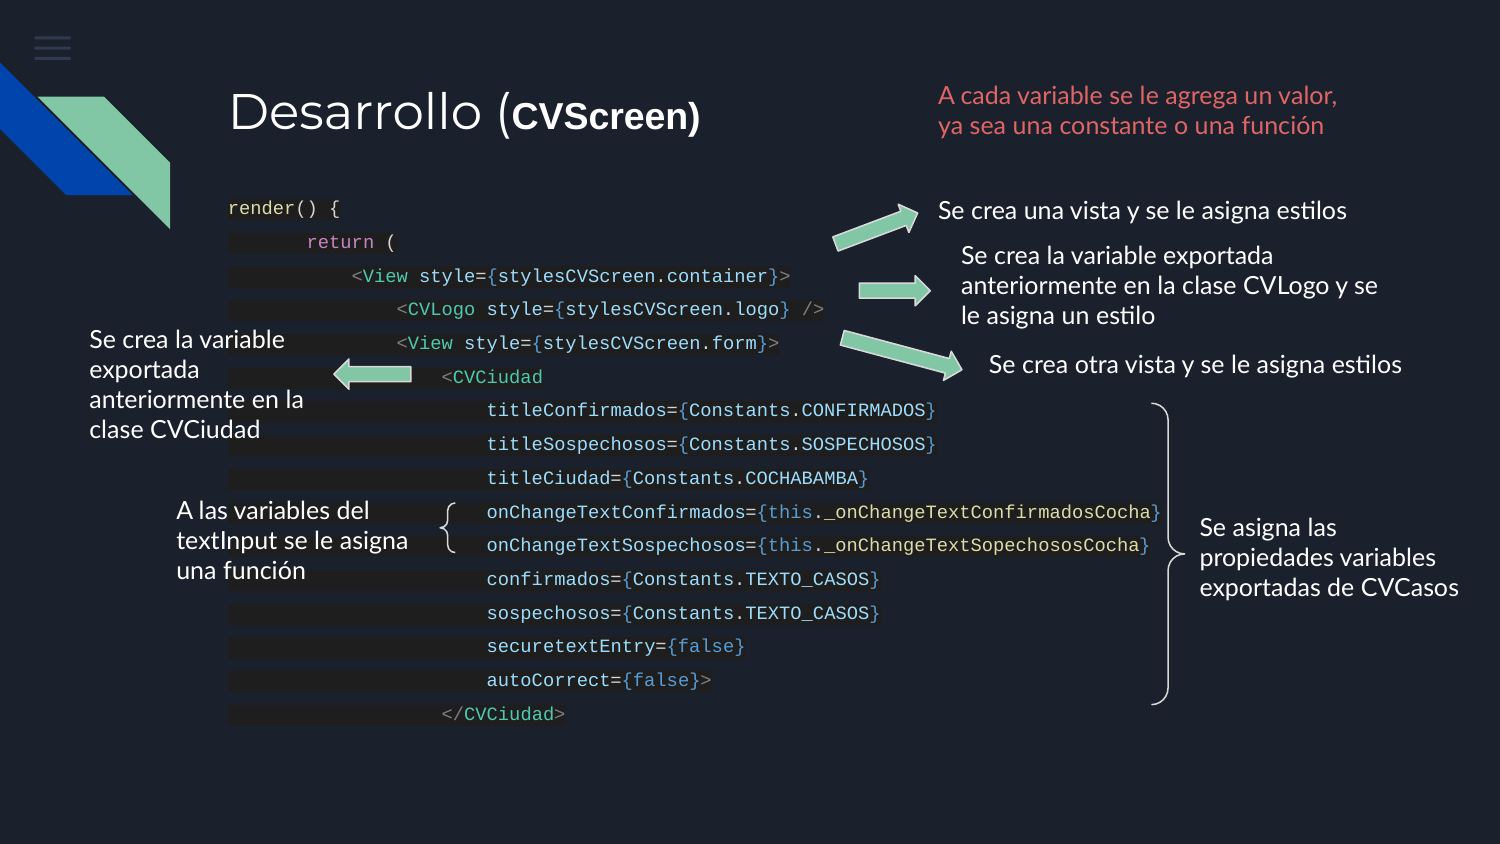

# Desarrollo (CVScreen)
A cada variable se le agrega un valor, ya sea una constante o una función
render() {
       return (
           <View style={stylesCVScreen.container}>
               <CVLogo style={stylesCVScreen.logo} />
               <View style={stylesCVScreen.form}>
                   <CVCiudad
                       titleConfirmados={Constants.CONFIRMADOS}
                       titleSospechosos={Constants.SOSPECHOSOS}
                       titleCiudad={Constants.COCHABAMBA}
                       onChangeTextConfirmados={this._onChangeTextConfirmadosCocha}
                       onChangeTextSospechosos={this._onChangeTextSopechososCocha}
                       confirmados={Constants.TEXTO_CASOS}
                       sospechosos={Constants.TEXTO_CASOS}
                       securetextEntry={false}
                       autoCorrect={false}>
                   </CVCiudad>

Se crea una vista y se le asigna estilos

Se crea la variable exportada anteriormente en la clase CVLogo y se le asigna un estilo

Se crea la variable exportada anteriormente en la clase CVCiudad
Se crea otra vista y se le asigna estilos

A las variables del textInput se le asigna una función
Se asigna las propiedades variables  exportadas de CVCasos